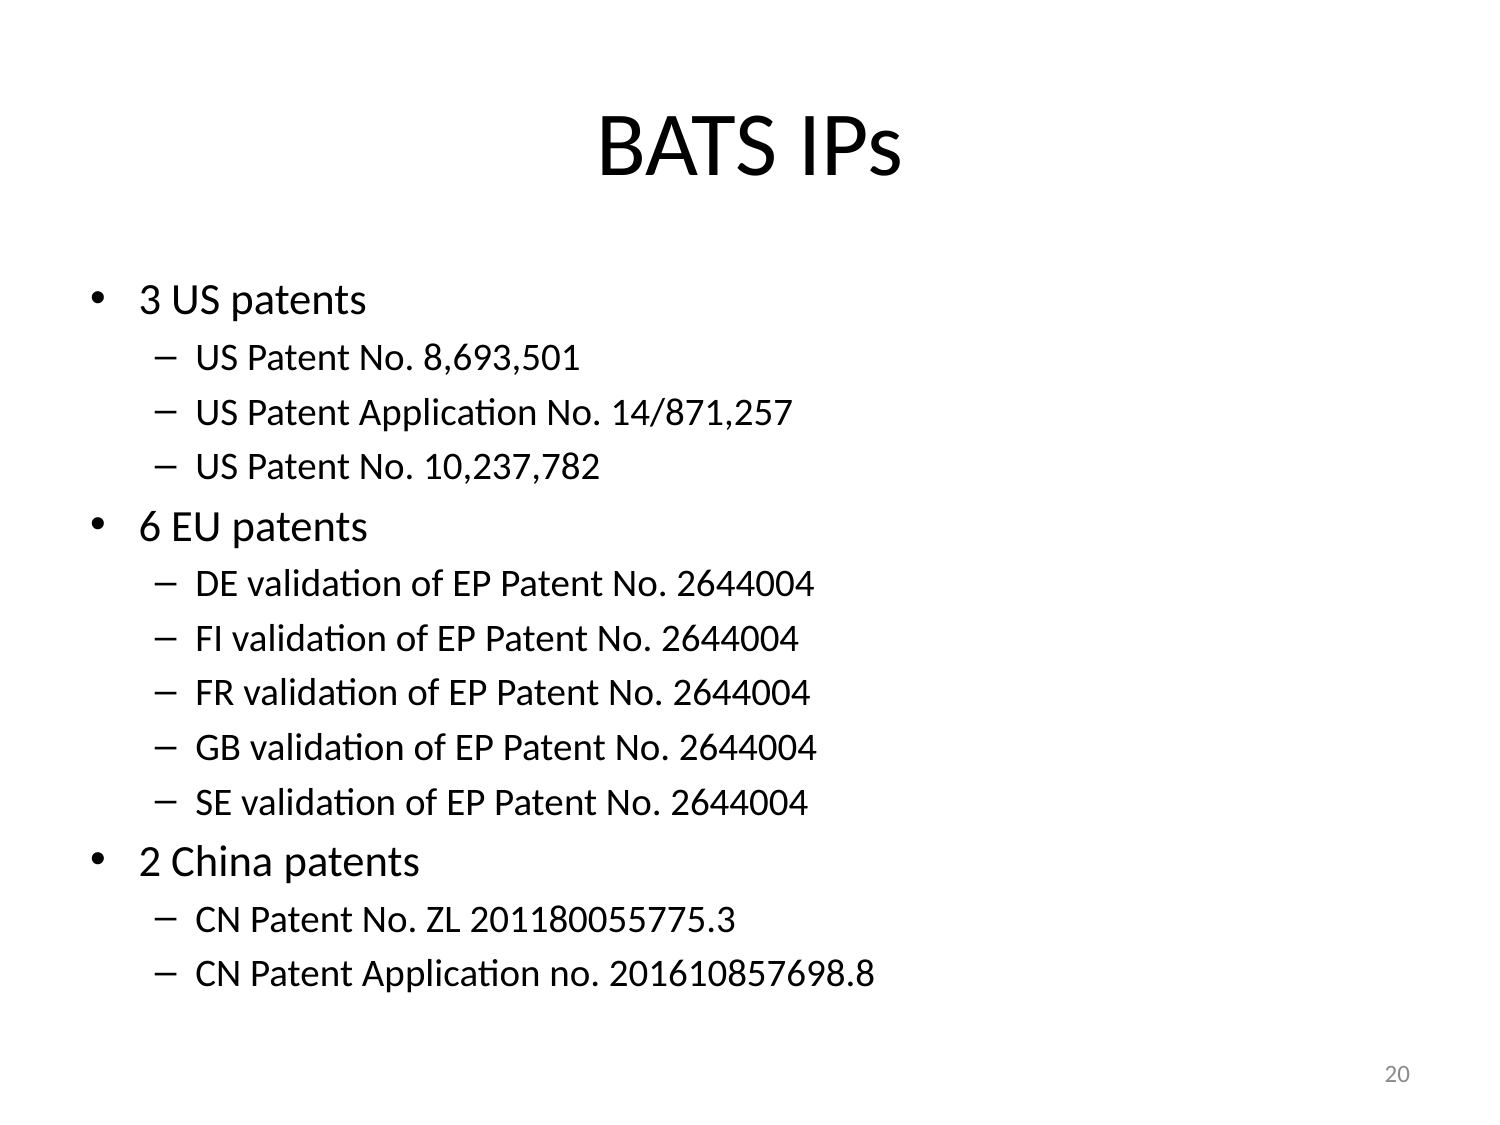

# BATS IPs
3 US patents
US Patent No. 8,693,501
US Patent Application No. 14/871,257
US Patent No. 10,237,782
6 EU patents
DE validation of EP Patent No. 2644004
FI validation of EP Patent No. 2644004
FR validation of EP Patent No. 2644004
GB validation of EP Patent No. 2644004
SE validation of EP Patent No. 2644004
2 China patents
CN Patent No. ZL 201180055775.3
CN Patent Application no. 201610857698.8
20